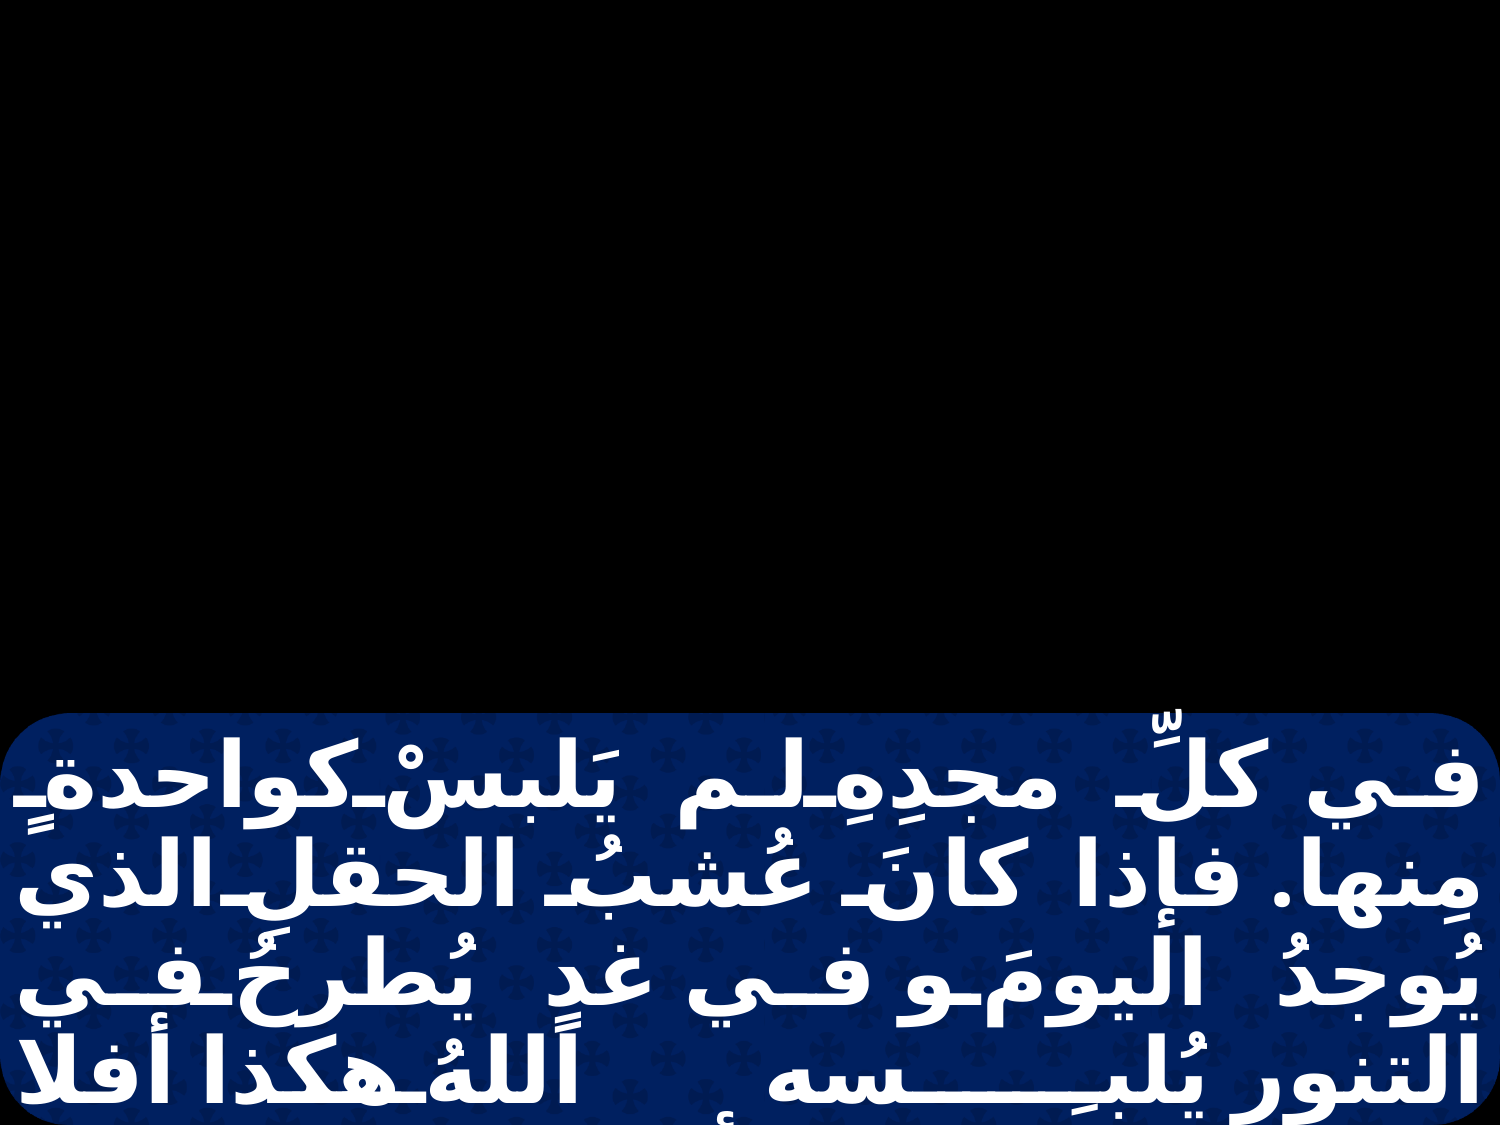

في كلِّ مجدِهِ لم يَلبسْ كواحدةٍ مِنها. فإذا كانَ عُشبُ الحقلِ الذي يُوجدُ اليومَ و في غدٍ يُطرحُ في التنورِ يُلبـِسه اللهُ هكذا أفلا يُلبسكم بالحري أنتم يا قليلي الإيمان. فلا تهتموا قائلينَ ماذا نأكلُ أو ماذا نشربُ